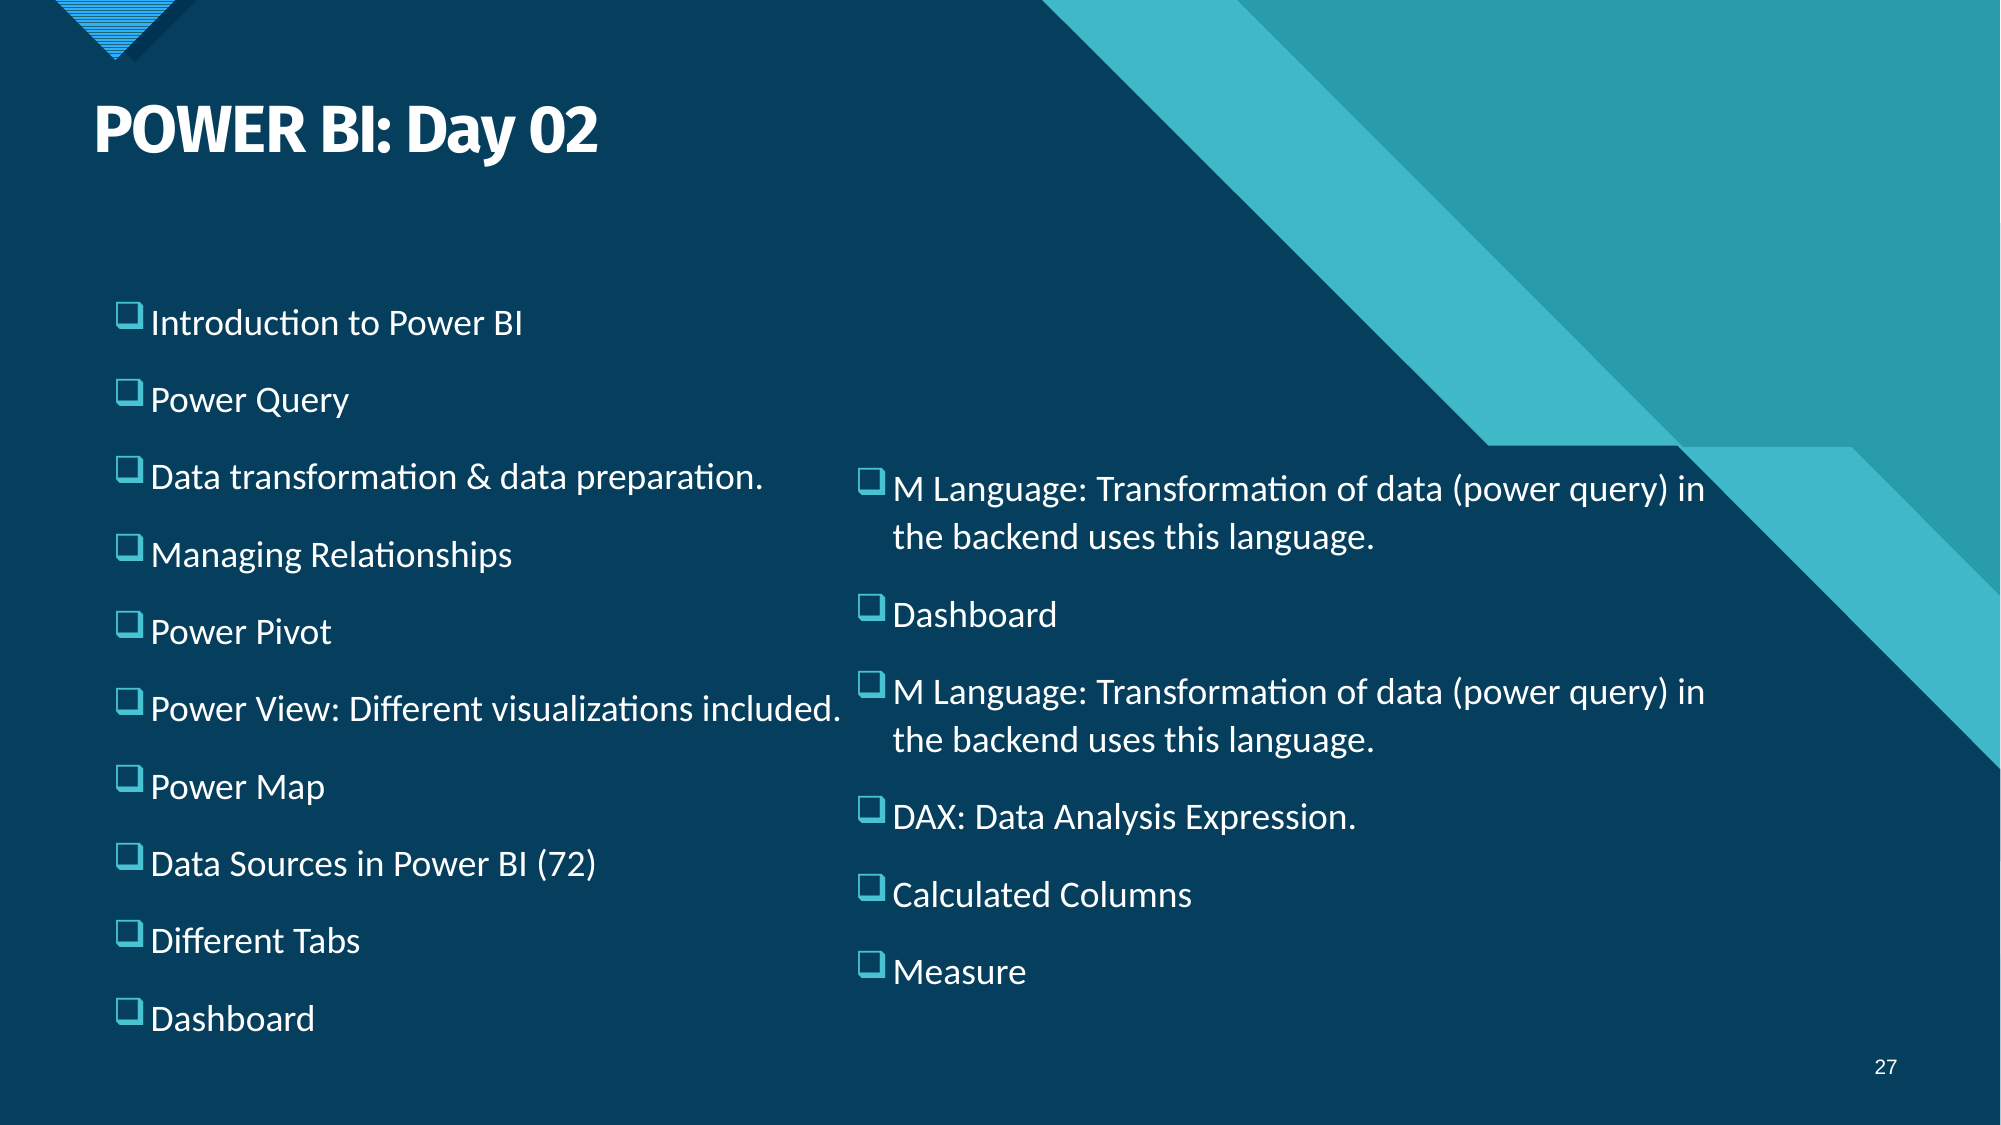

# POWER BI: Day 02
Introduction to Power BI
Power Query
Data transformation & data preparation.
Managing Relationships
Power Pivot
Power View: Different visualizations included.
Power Map
Data Sources in Power BI (72)
Different Tabs
Dashboard

M Language: Transformation of data (power query) in the backend uses this language.
Dashboard
M Language: Transformation of data (power query) in the backend uses this language.
DAX: Data Analysis Expression.
Calculated Columns
Measure

27